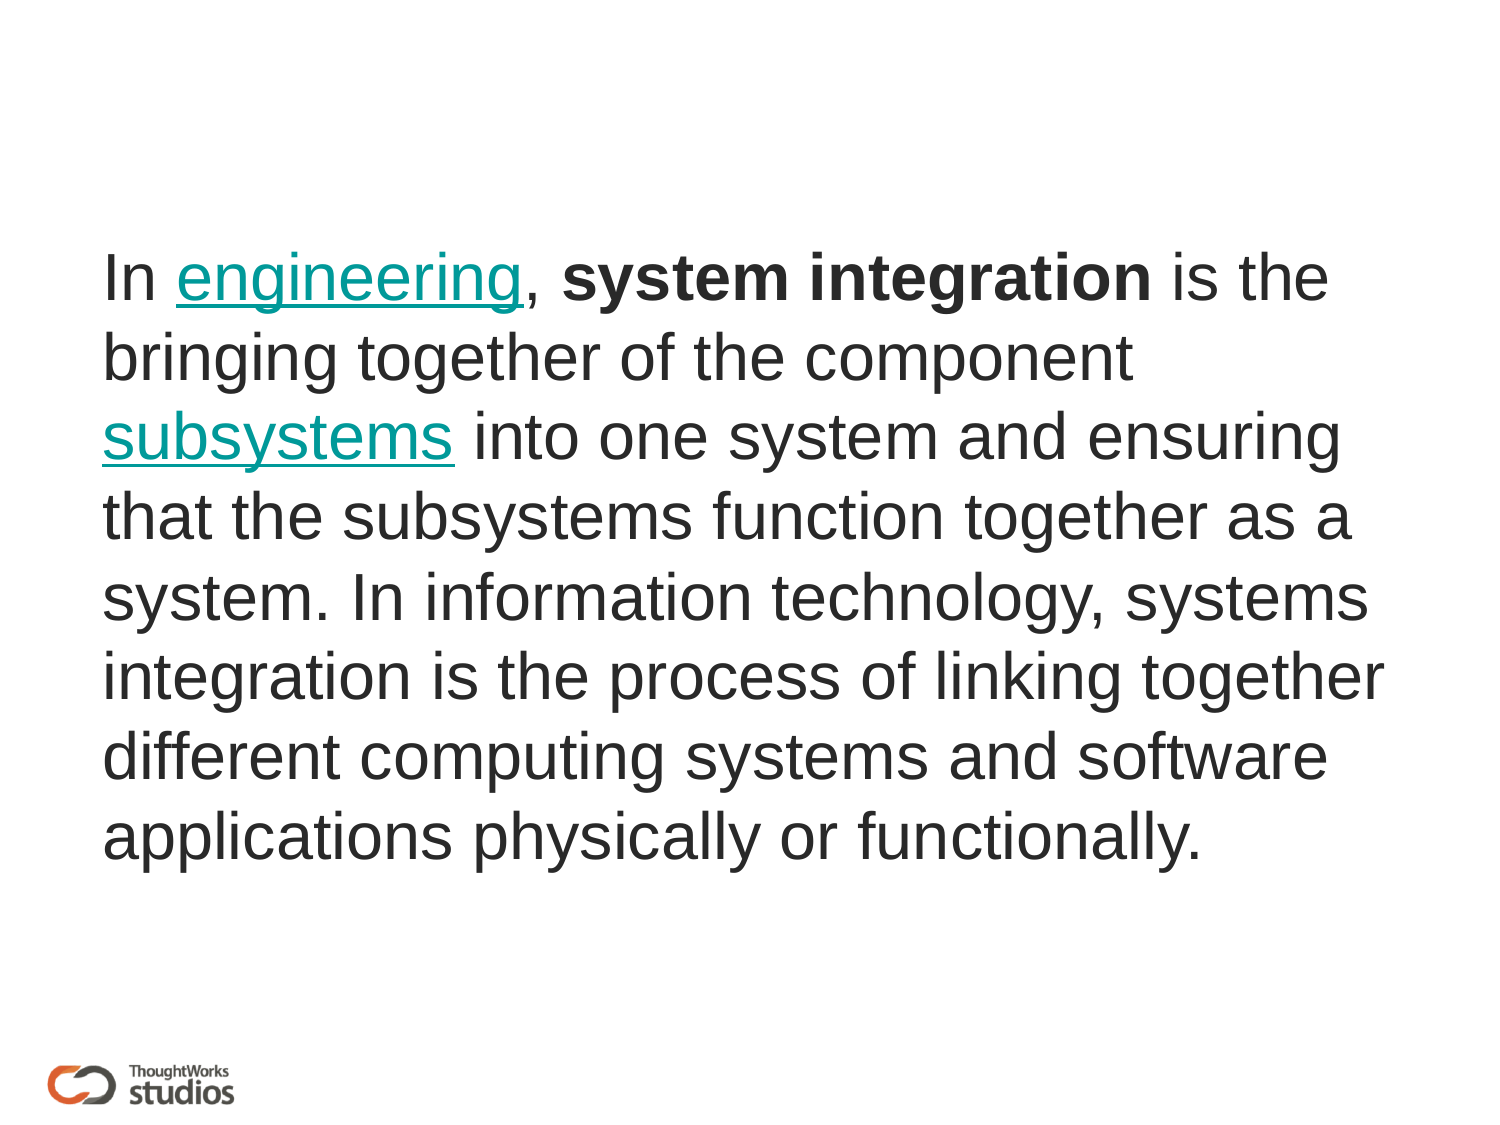

In engineering, system integration is the bringing together of the component subsystems into one system and ensuring that the subsystems function together as a system. In information technology, systems integration is the process of linking together different computing systems and software applications physically or functionally.